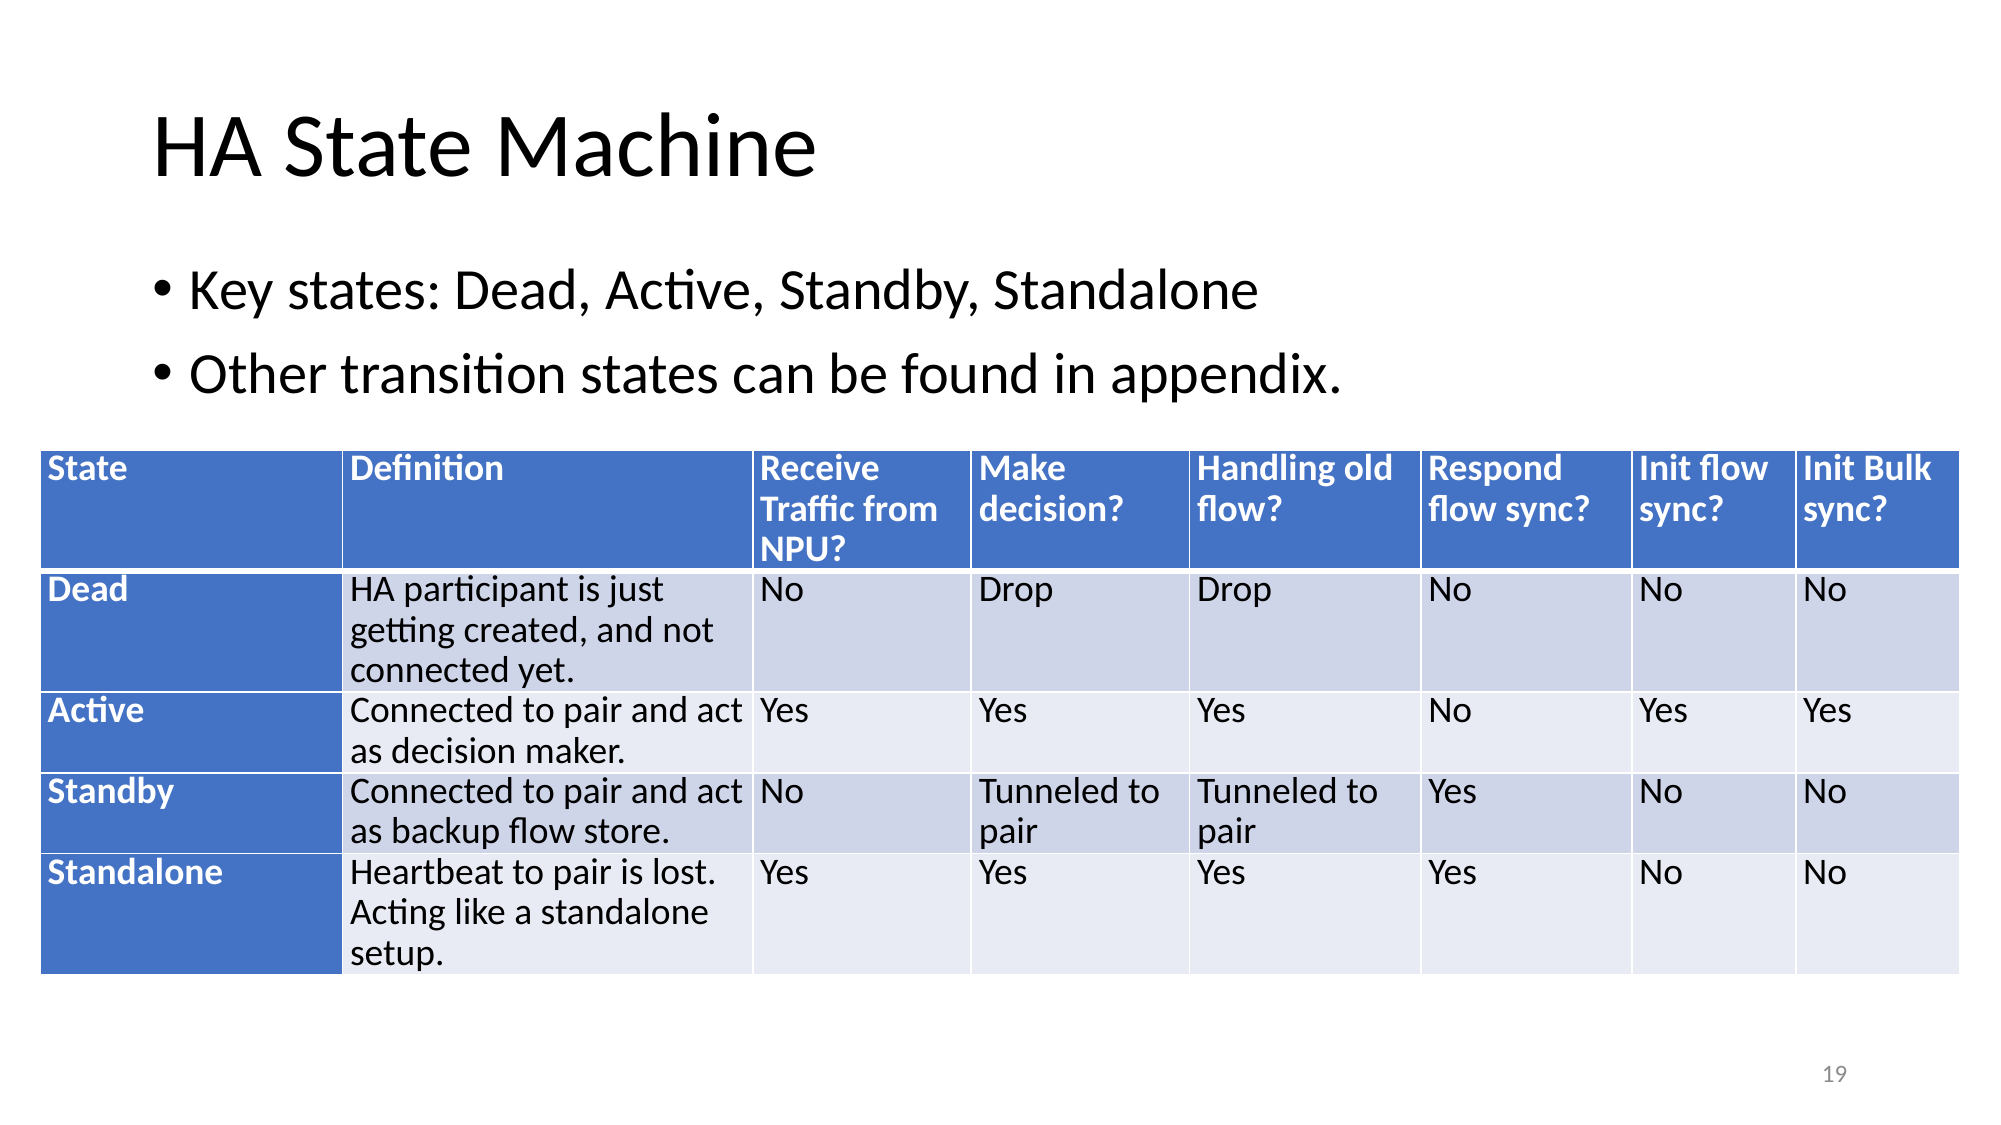

# HA State Machine
Key states: Dead, Active, Standby, Standalone
Other transition states can be found in appendix.
| State | Definition | Receive Traffic from NPU? | Make decision? | Handling old flow? | Respond flow sync? | Init flow sync? | Init Bulk sync? |
| --- | --- | --- | --- | --- | --- | --- | --- |
| Dead | HA participant is just getting created, and not connected yet. | No | Drop | Drop | No | No | No |
| Active | Connected to pair and act as decision maker. | Yes | Yes | Yes | No | Yes | Yes |
| Standby | Connected to pair and act as backup flow store. | No | Tunneled to pair | Tunneled to pair | Yes | No | No |
| Standalone | Heartbeat to pair is lost. Acting like a standalone setup. | Yes | Yes | Yes | Yes | No | No |
19